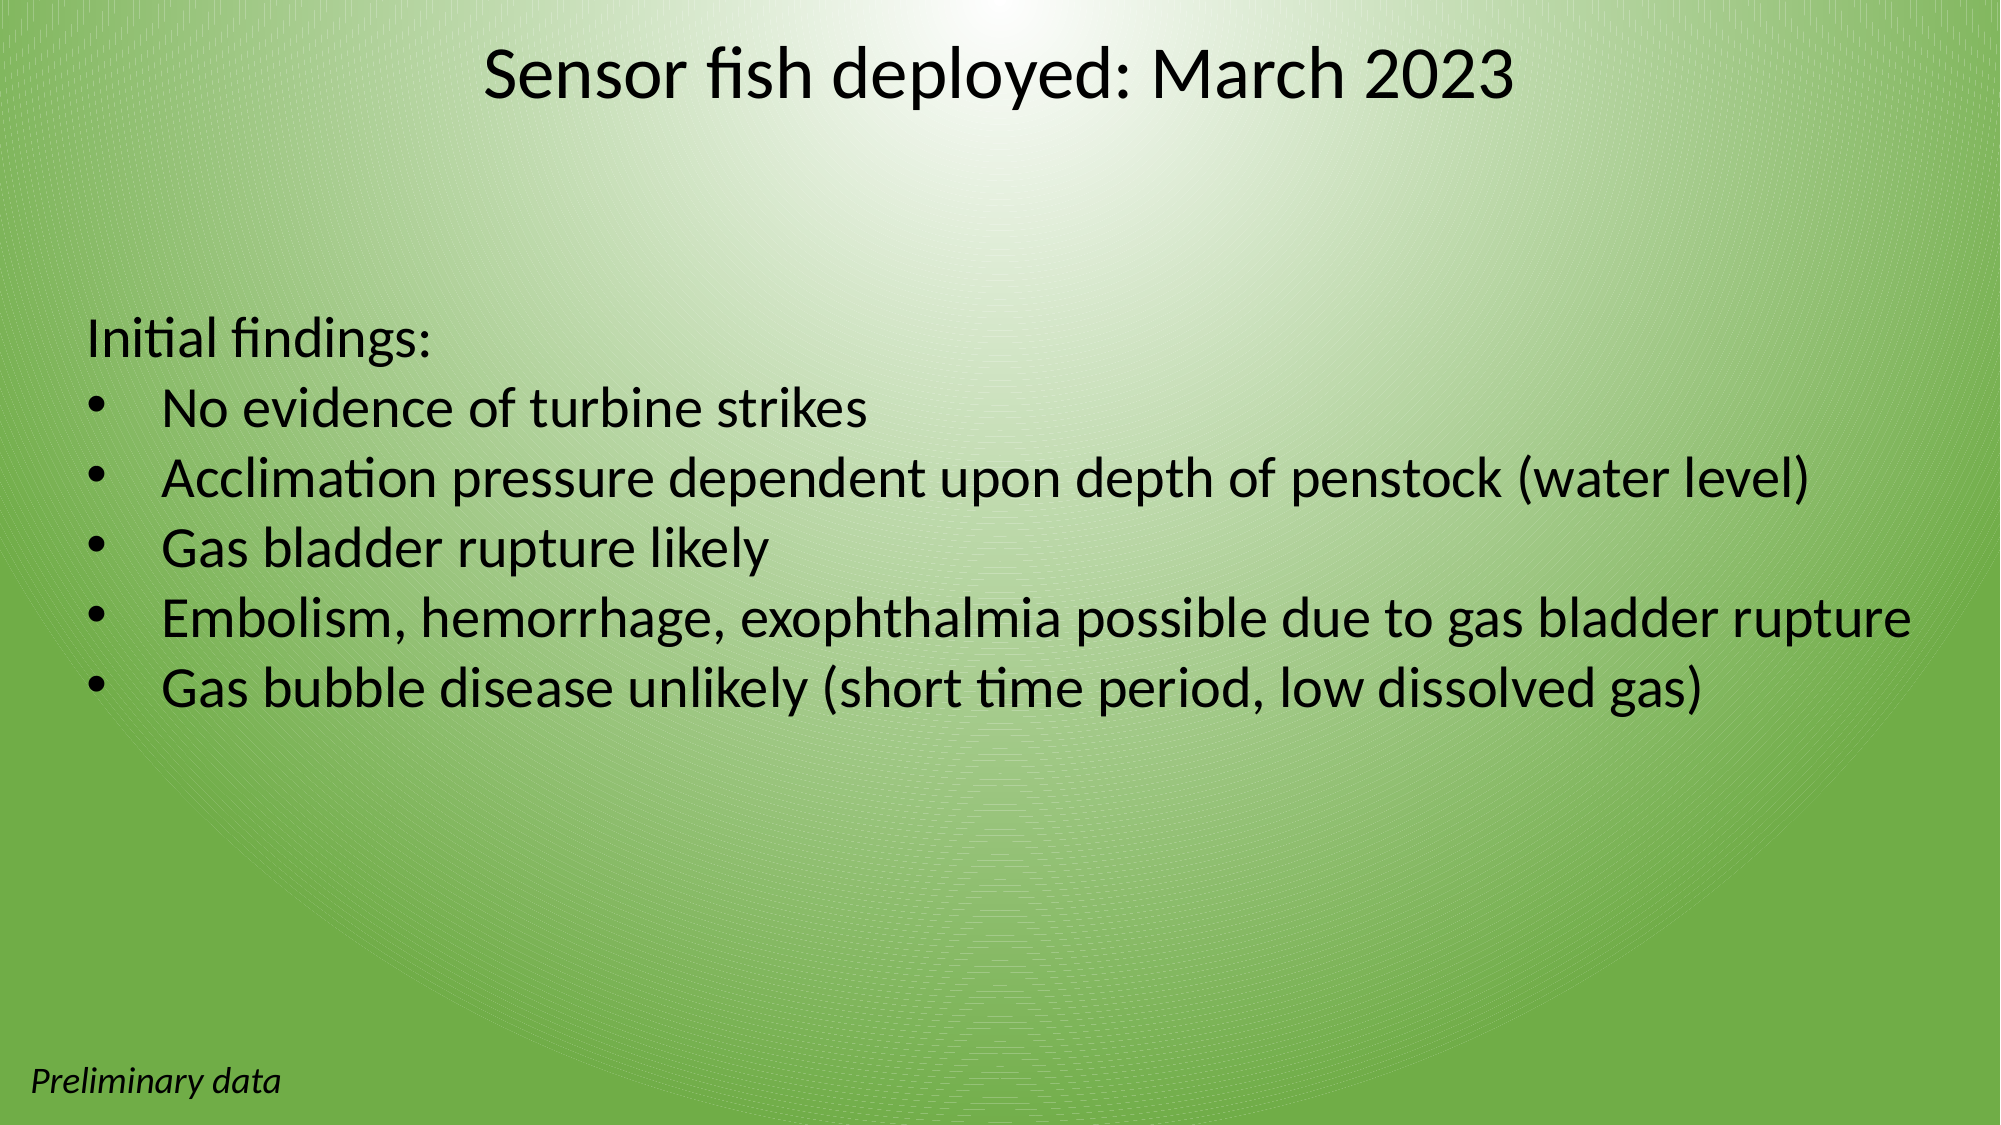

Sensor fish deployed: March 2023
Initial findings:
No evidence of turbine strikes
Acclimation pressure dependent upon depth of penstock (water level)
Gas bladder rupture likely
Embolism, hemorrhage, exophthalmia possible due to gas bladder rupture
Gas bubble disease unlikely (short time period, low dissolved gas)

Preliminary data